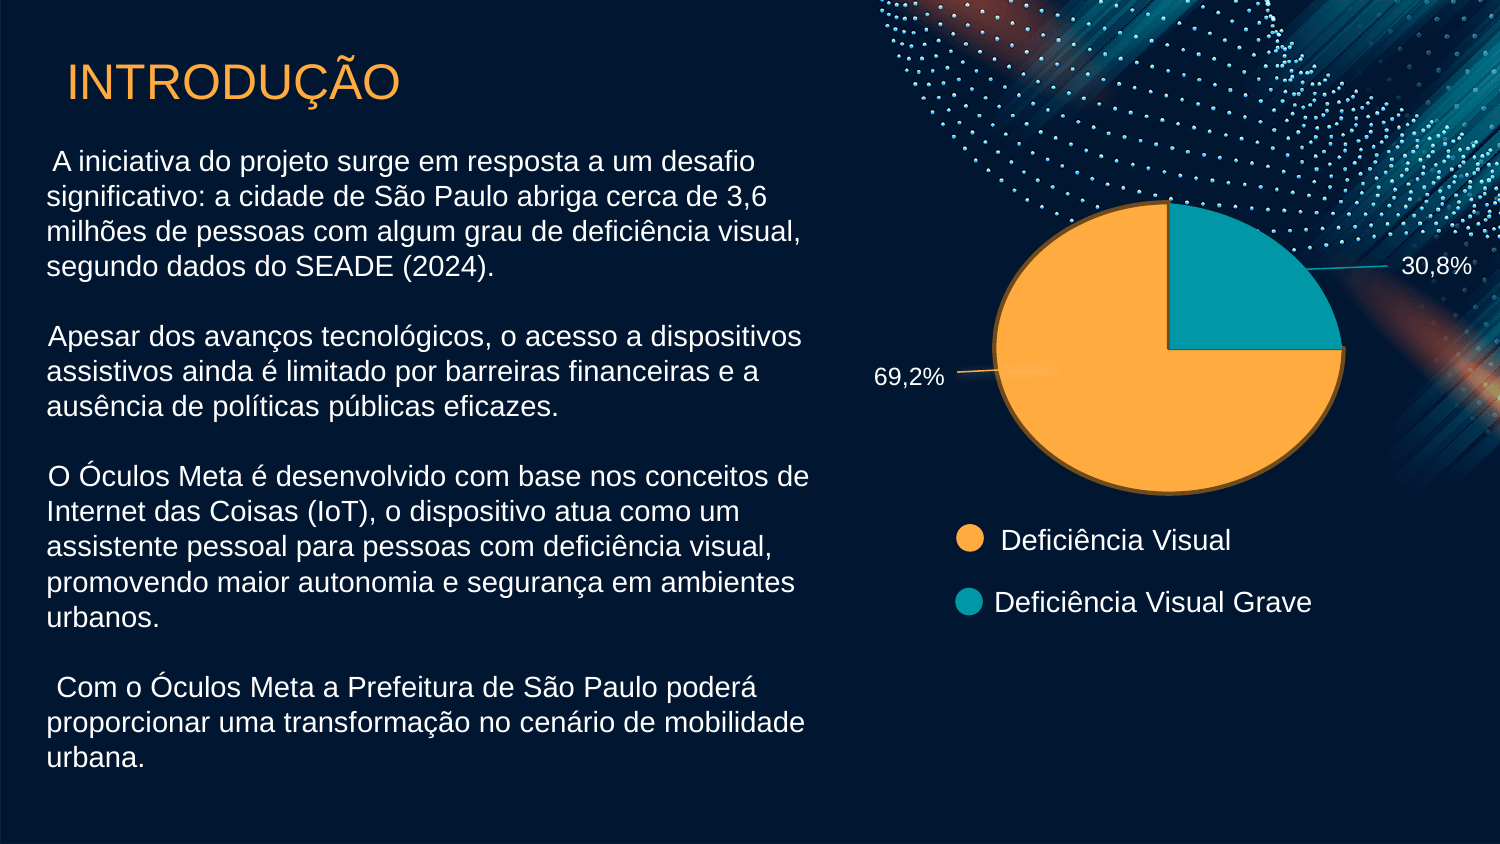

# INTRODUÇÃO
        A iniciativa do projeto surge em resposta a um desafio significativo: a cidade de São Paulo abriga cerca de 3,6 milhões de pessoas com algum grau de deficiência visual, segundo dados do SEADE (2024).

       Apesar dos avanços tecnológicos, o acesso a dispositivos assistivos ainda é limitado por barreiras financeiras e a ausência de políticas públicas eficazes.

       O Óculos Meta é desenvolvido com base nos conceitos de Internet das Coisas (IoT), o dispositivo atua como um assistente pessoal para pessoas com deficiência visual, promovendo maior autonomia e segurança em ambientes urbanos.

        Com o Óculos Meta a Prefeitura de São Paulo poderá proporcionar uma transformação no cenário de mobilidade urbana.

30,8%
69,2%
Deficiência Visual

Deficiência Visual Grave